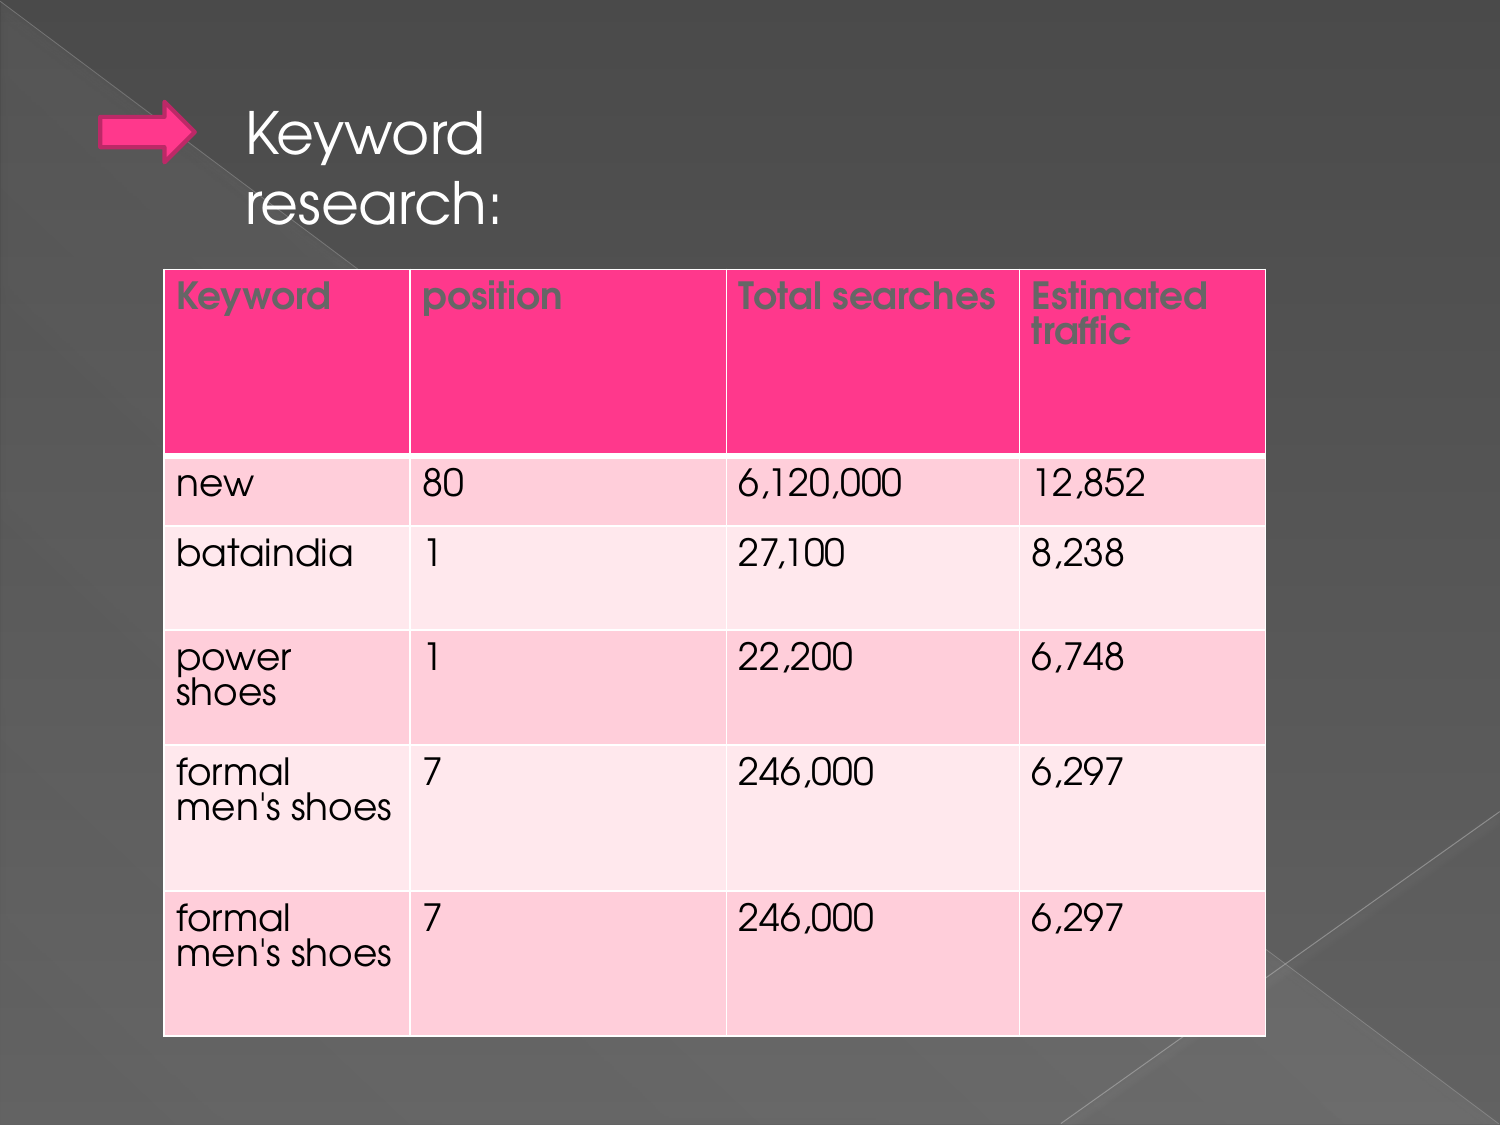

Keyword research:

| Keyword | position | Total searches | Estimated traffic |
| --- | --- | --- | --- |
| new | 80 | 6,120,000 | 12,852 |
| bataindia | 1 | 27,100 | 8,238 |
| power shoes | 1 | 22,200 | 6,748 |
| formal men's shoes | 7 | 246,000 | 6,297 |
| formal men's shoes | 7 | 246,000 | 6,297 |